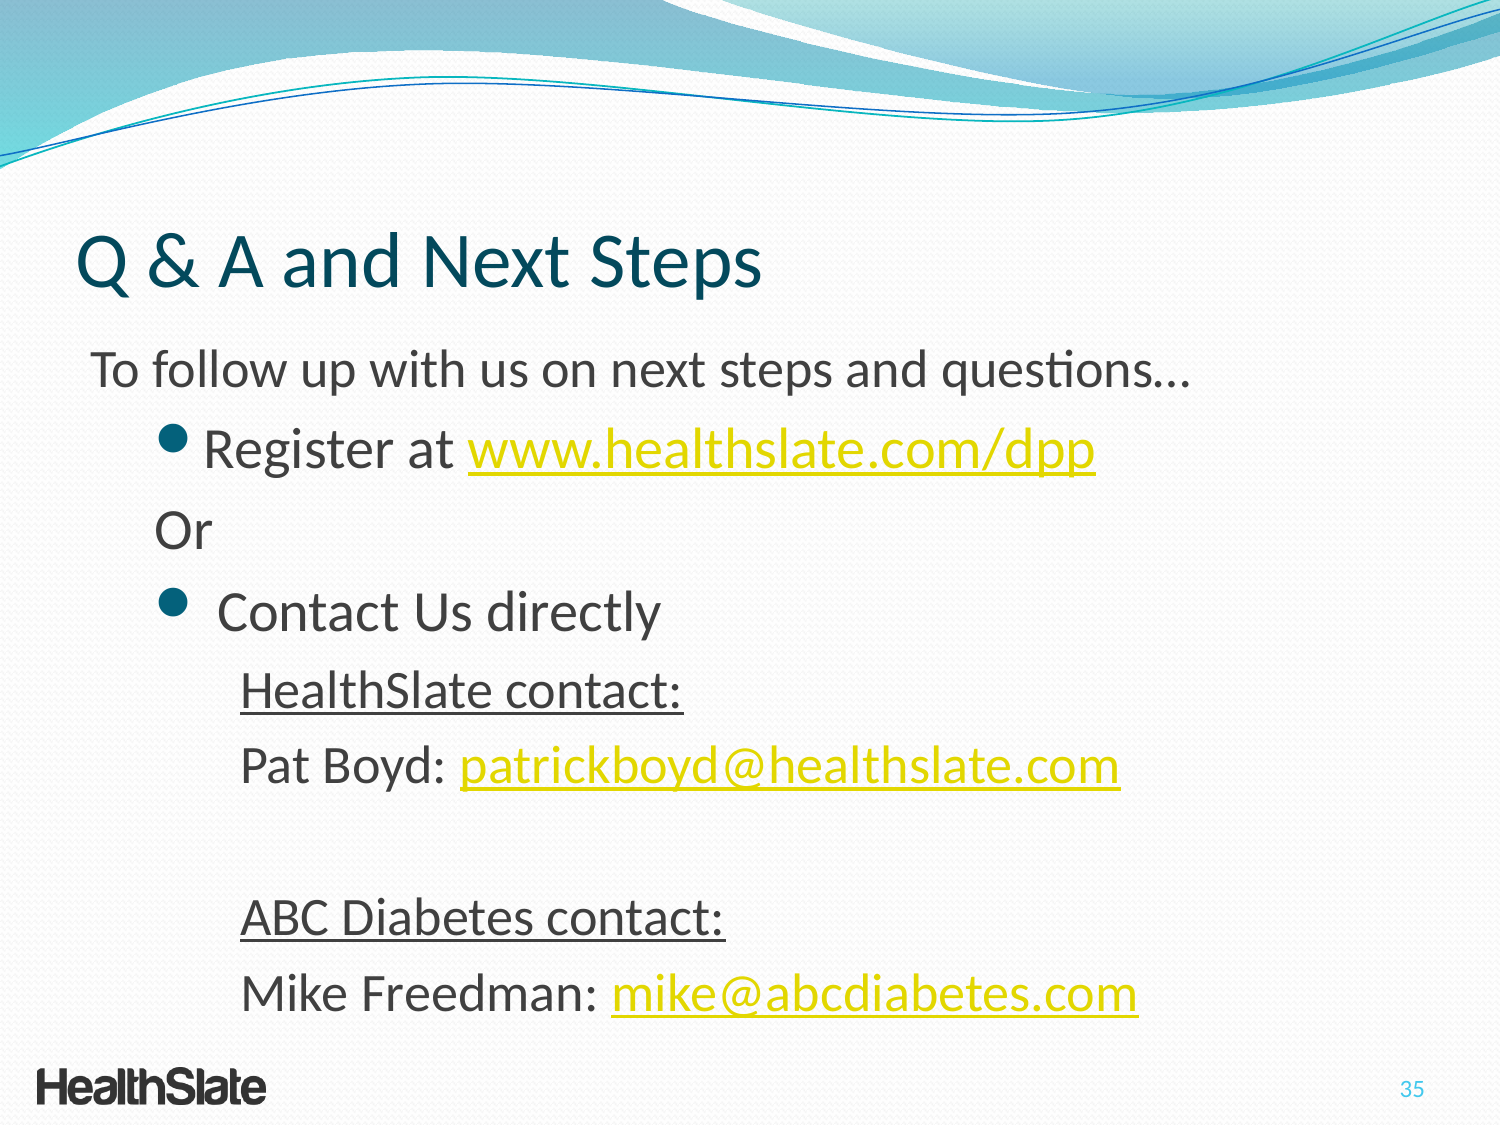

# Q & A and Next Steps

To follow up with us on next steps and questions…
Register at www.healthslate.com/dpp
Or
 Contact Us directly
	HealthSlate contact:
	Pat Boyd: patrickboyd@healthslate.com

	ABC Diabetes contact:
	Mike Freedman: mike@abcdiabetes.com

35